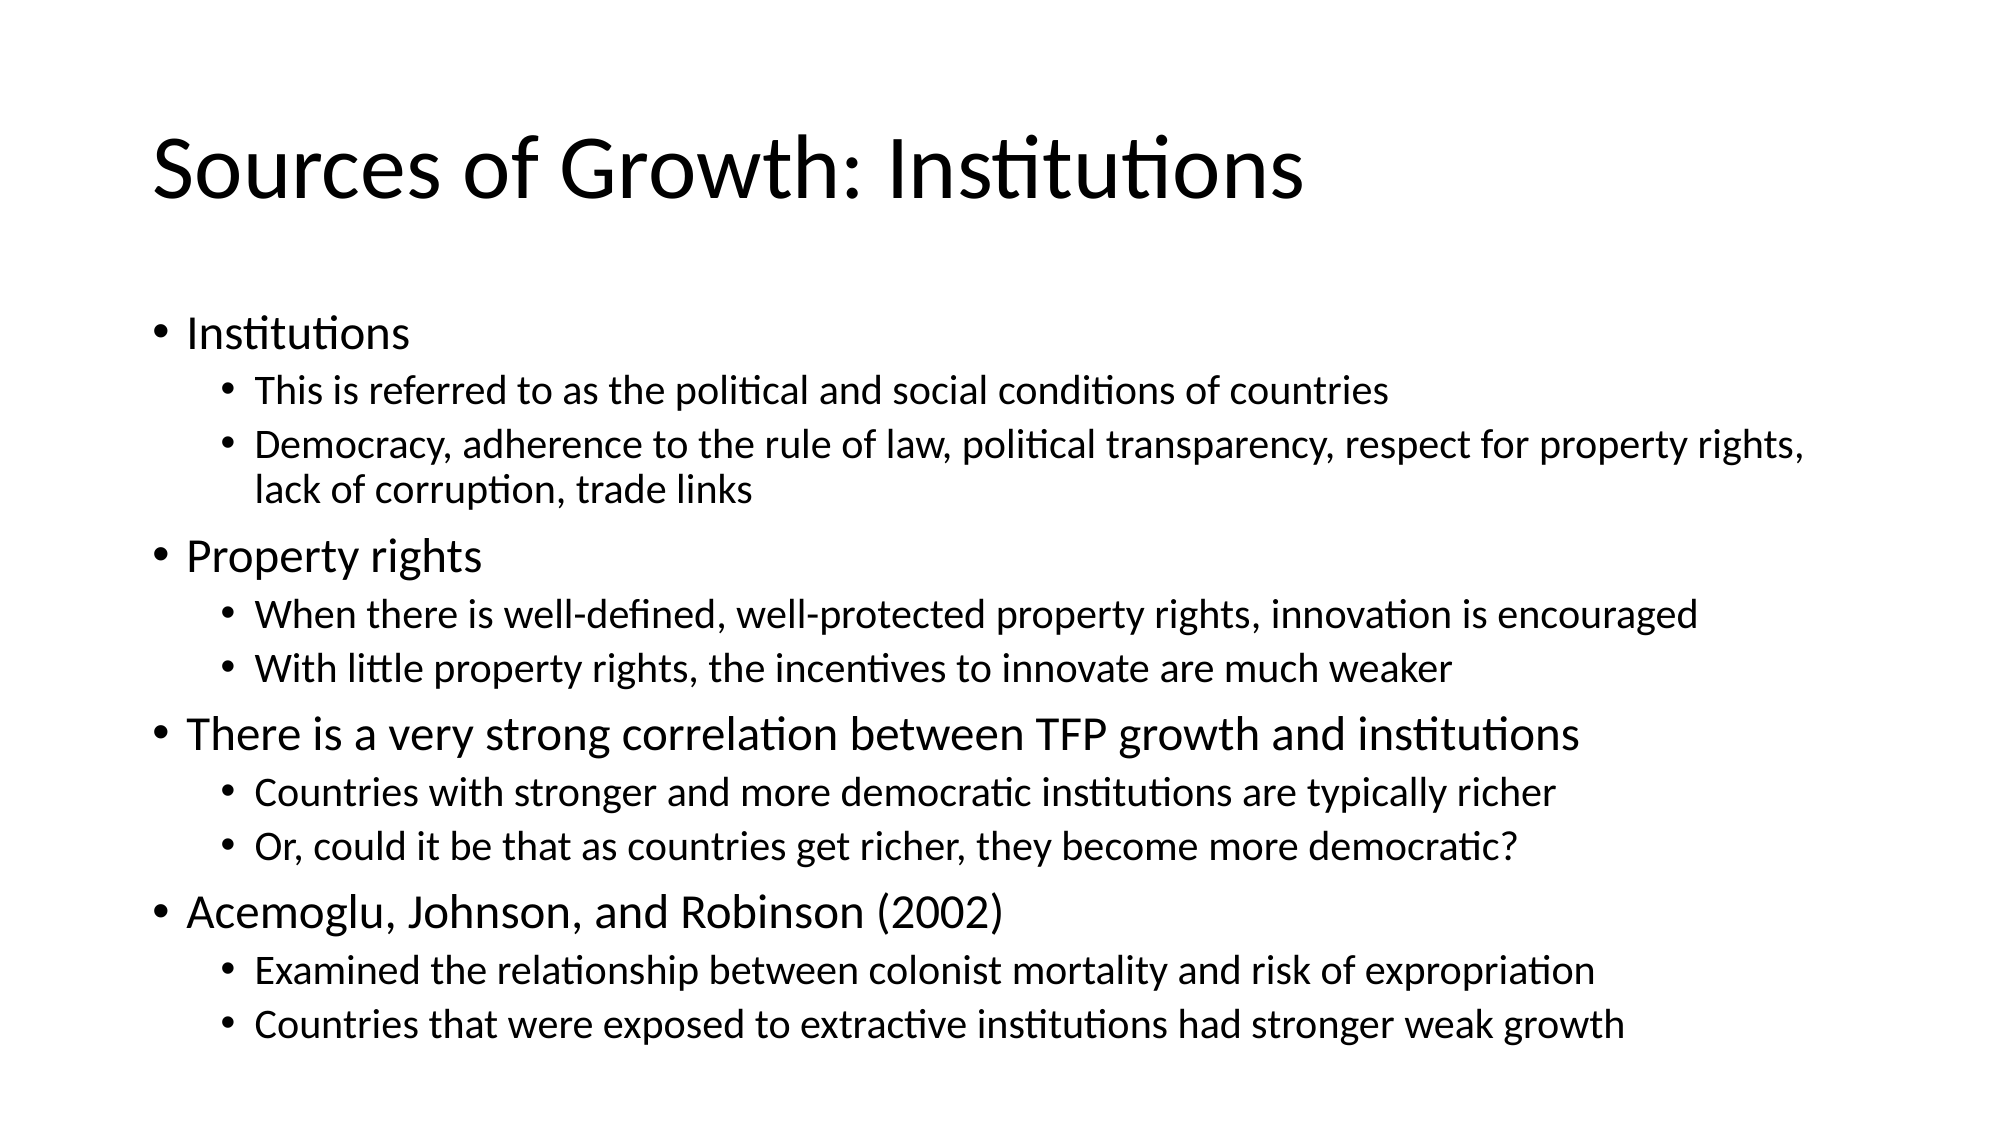

# Sources of Growth: Institutions
Institutions
This is referred to as the political and social conditions of countries
Democracy, adherence to the rule of law, political transparency, respect for property rights, lack of corruption, trade links
Property rights
When there is well-defined, well-protected property rights, innovation is encouraged
With little property rights, the incentives to innovate are much weaker
There is a very strong correlation between TFP growth and institutions
Countries with stronger and more democratic institutions are typically richer
Or, could it be that as countries get richer, they become more democratic?
Acemoglu, Johnson, and Robinson (2002)
Examined the relationship between colonist mortality and risk of expropriation
Countries that were exposed to extractive institutions had stronger weak growth